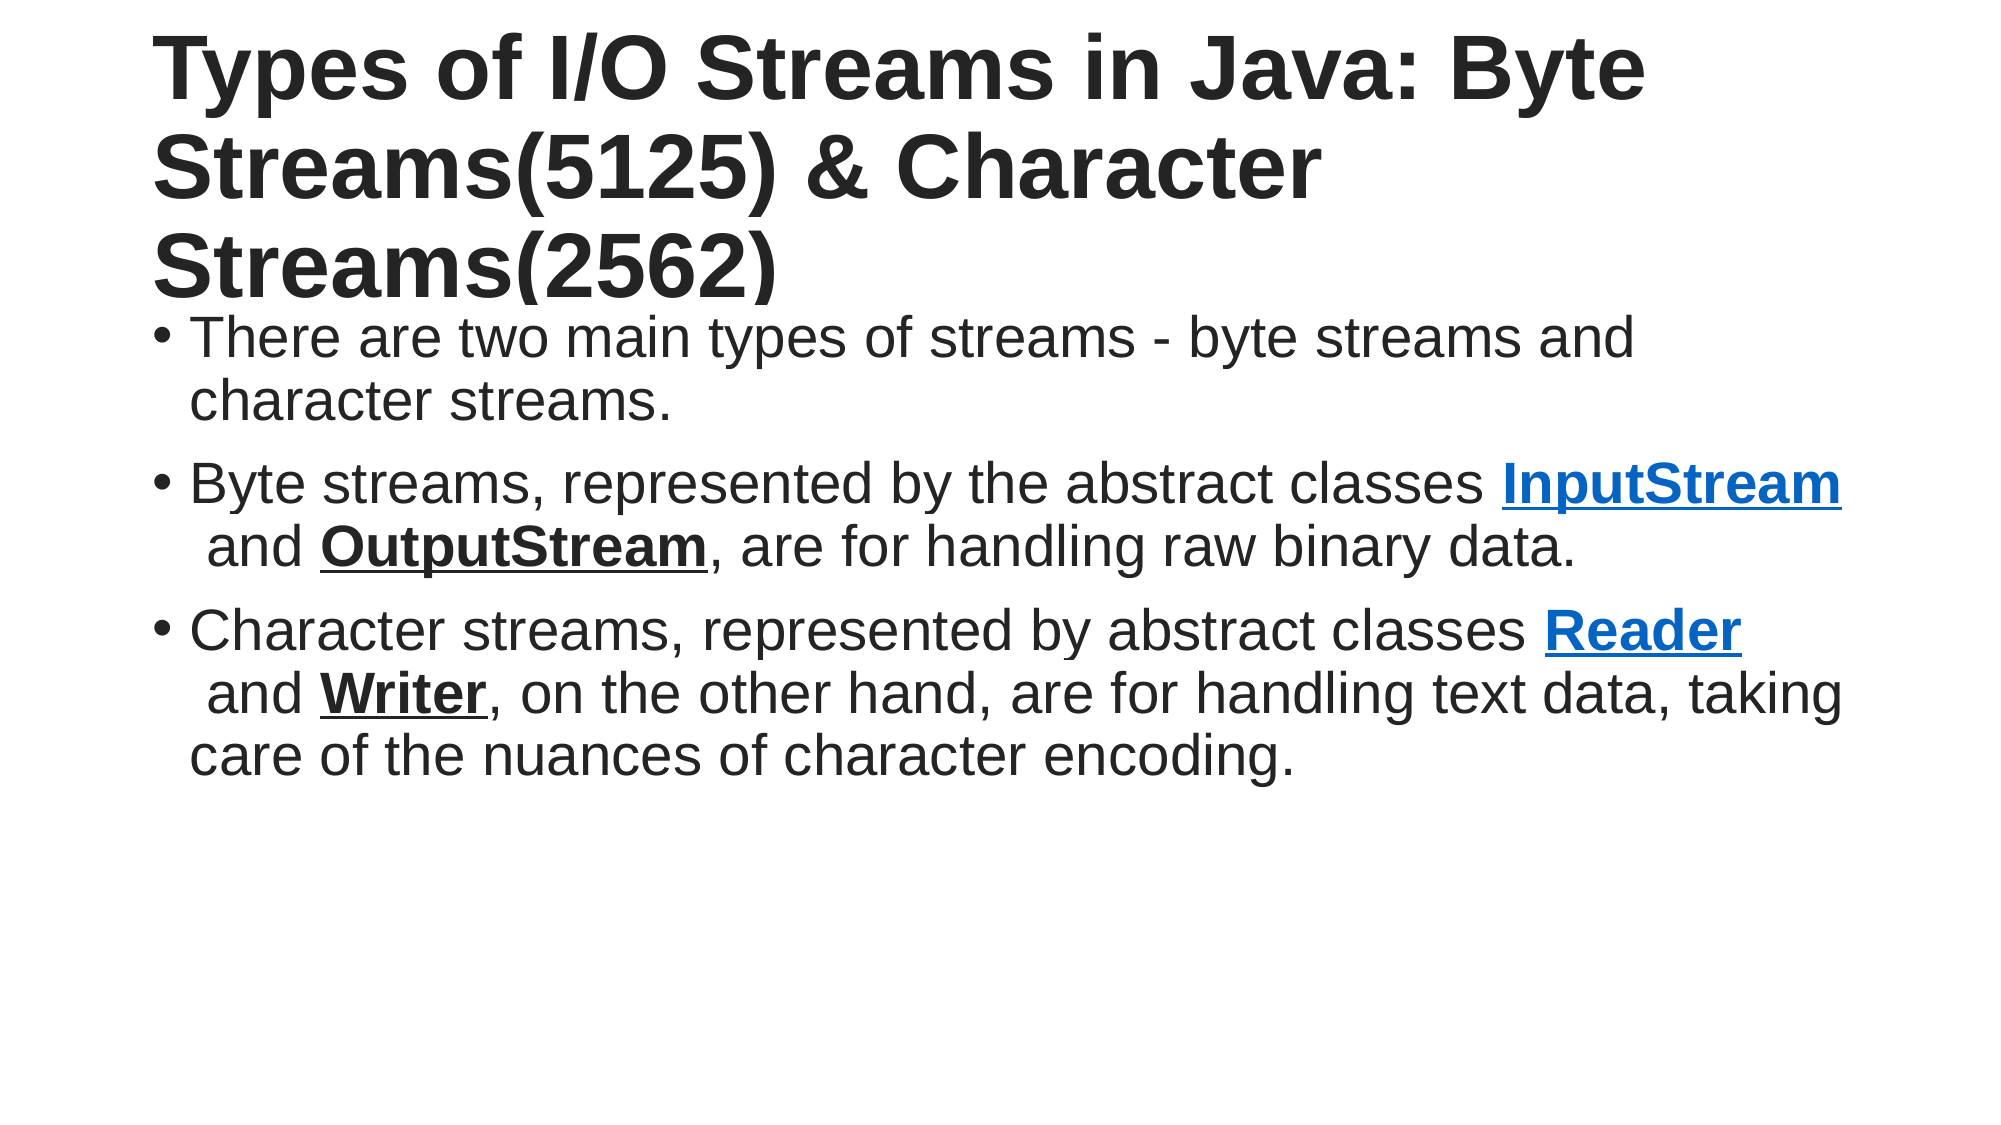

# Types of I/O Streams in Java: Byte Streams(5125) & Character Streams(2562)
There are two main types of streams - byte streams and character streams.
Byte streams, represented by the abstract classes InputStream and OutputStream, are for handling raw binary data.
Character streams, represented by abstract classes Reader and Writer, on the other hand, are for handling text data, taking care of the nuances of character encoding.